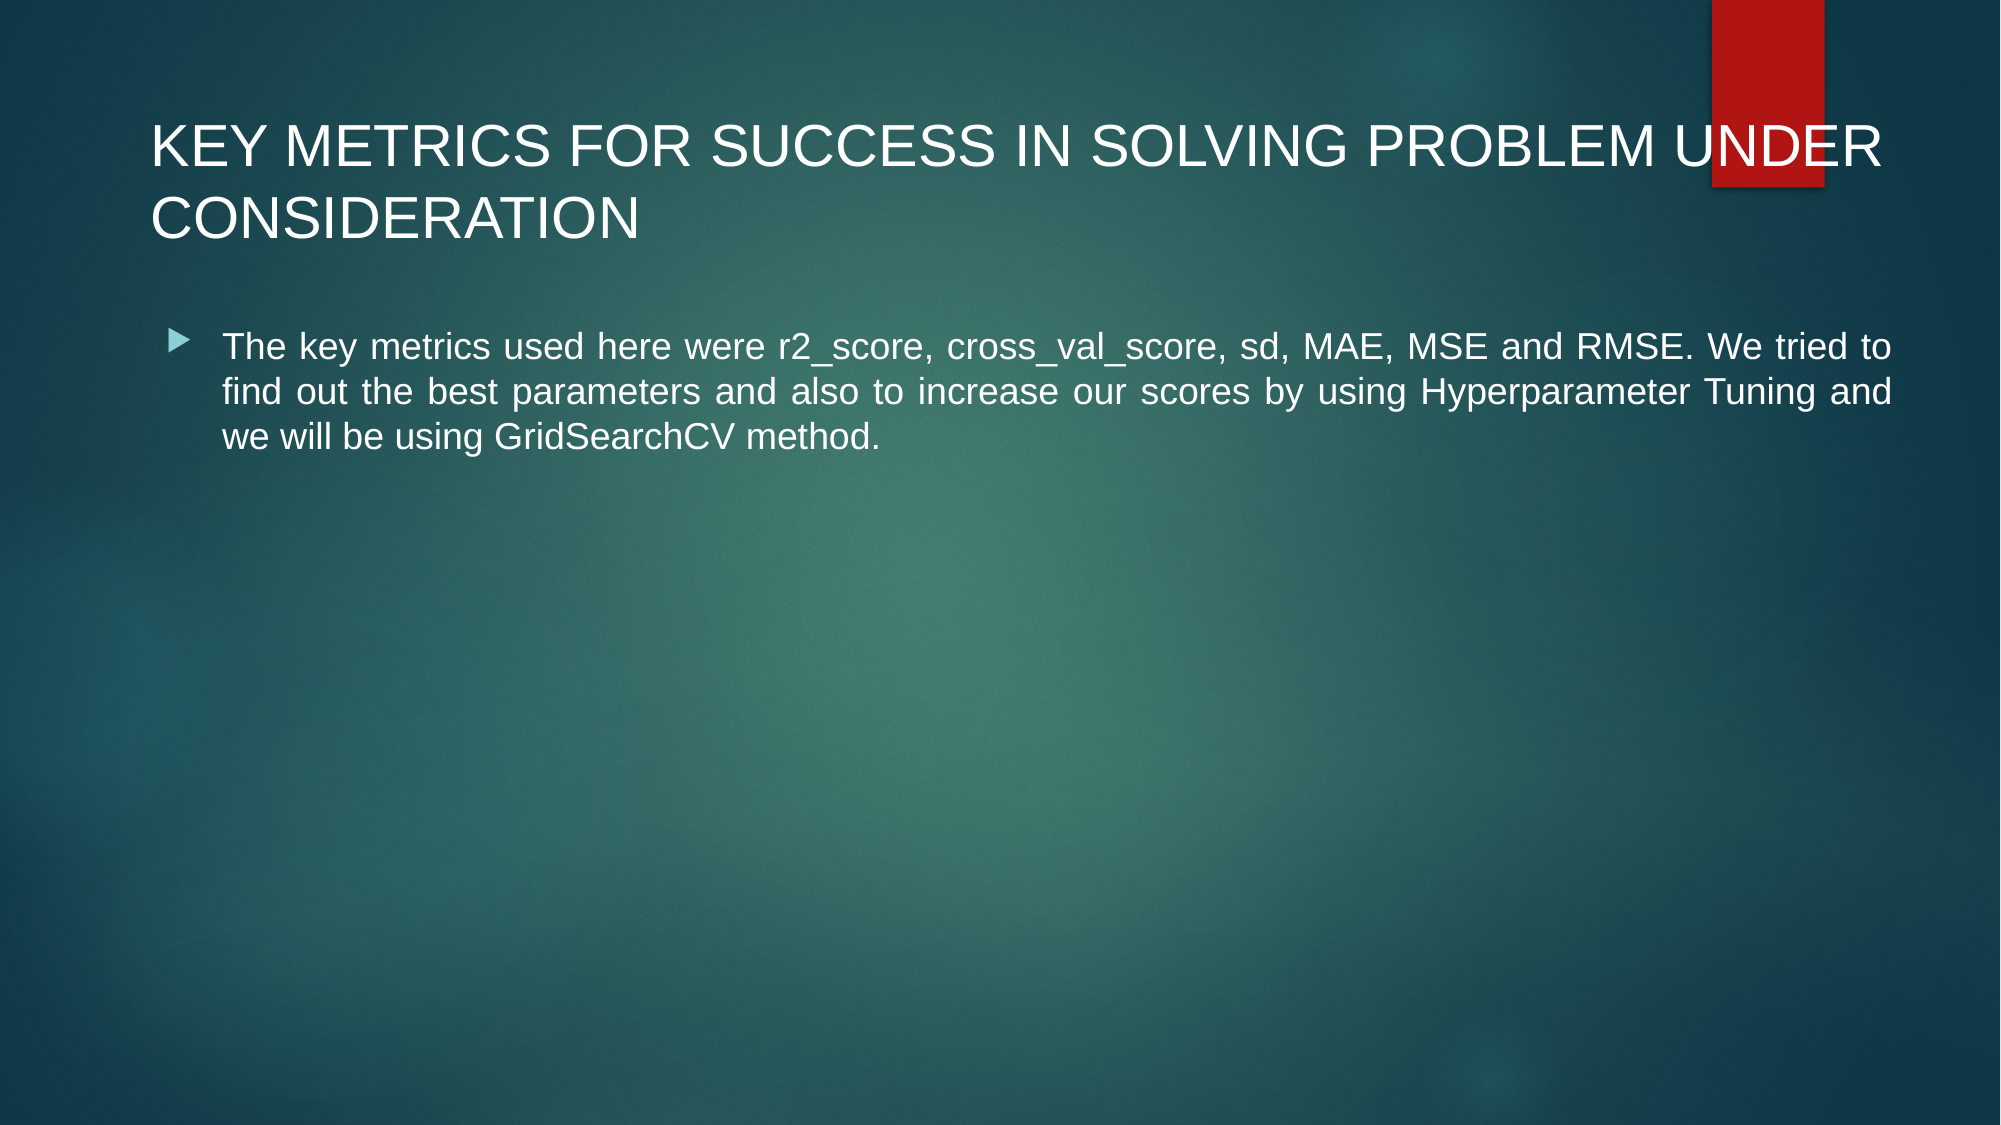

# KEY METRICS FOR SUCCESS IN SOLVING PROBLEM UNDER CONSIDERATION
The key metrics used here were r2_score, cross_val_score, sd, MAE, MSE and RMSE. We tried to find out the best parameters and also to increase our scores by using Hyperparameter Tuning and we will be using GridSearchCV method.